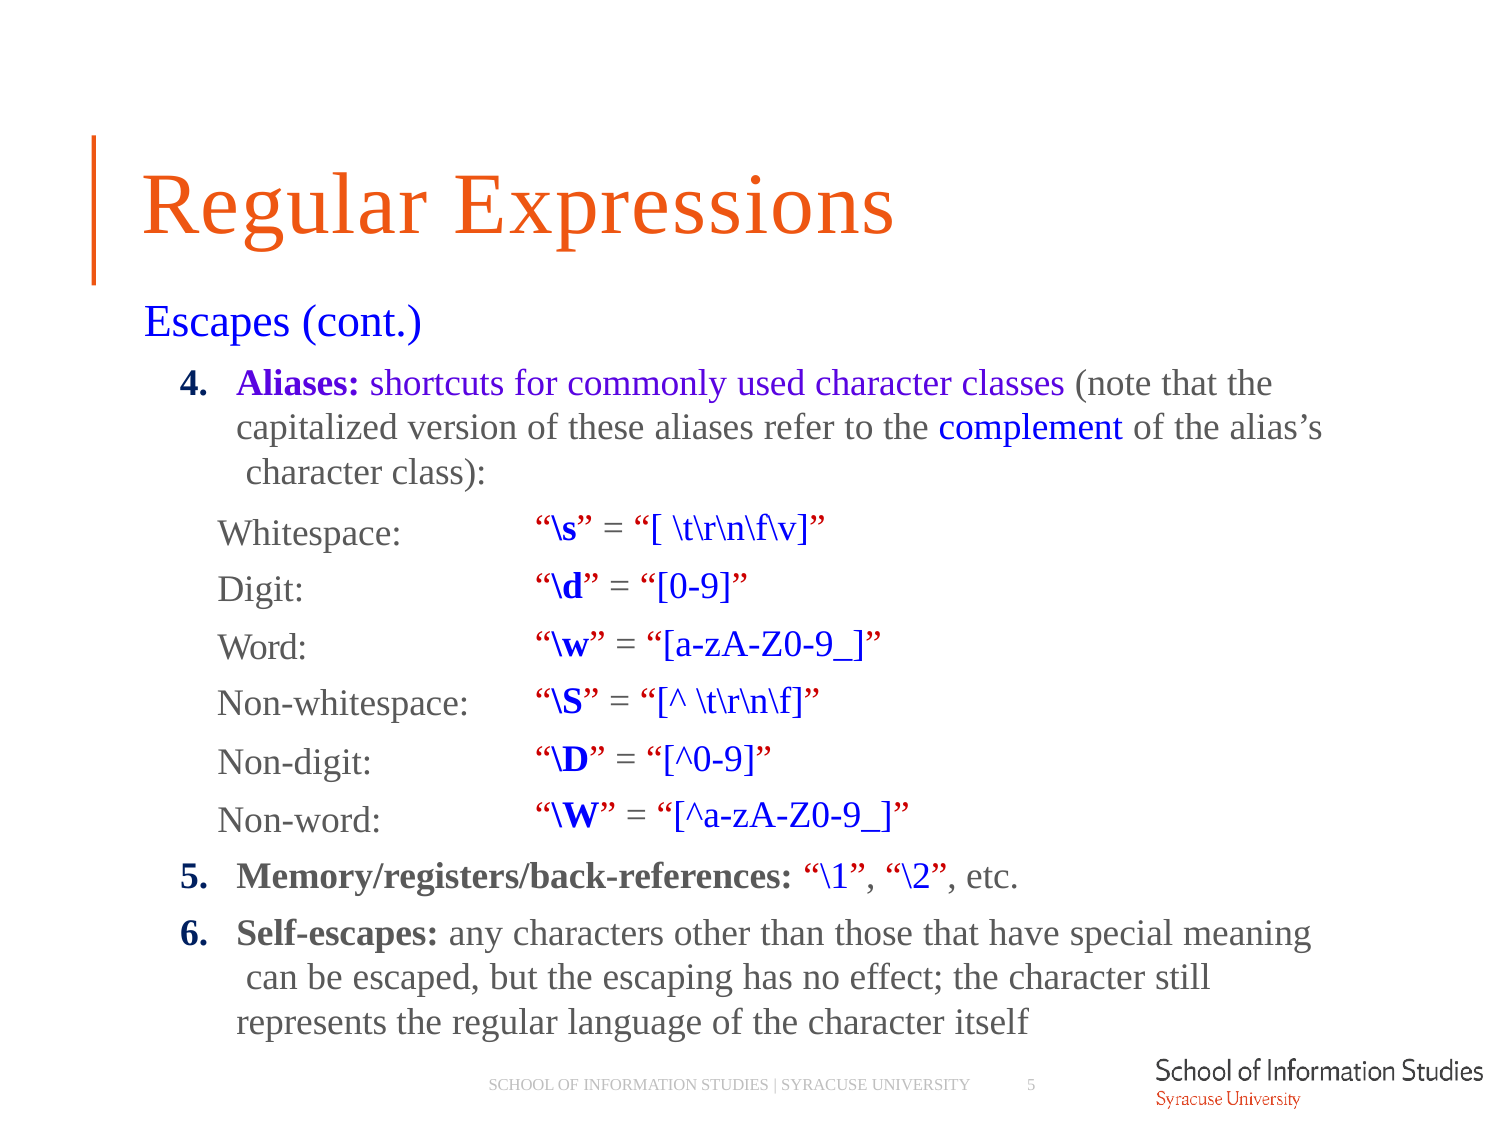

# Regular Expressions
Escapes (cont.)
4.	Aliases: shortcuts for commonly used character classes (note that the  capitalized version of these aliases refer to the complement of the alias’s  character class):
“\s” = “[ \t\r\n\f\v]”
“\d” = “[0-9]”
“\w” = “[a-zA-Z0-9_]”
“\S” = “[^ \t\r\n\f]”
“\D” = “[^0-9]”
“\W” = “[^a-zA-Z0-9_]”
­ Whitespace:
­ Digit:
­ Word:
­ Non-whitespace:
­ Non-digit:
­ Non-word:
Memory/registers/back-references: “\1”, “\2”, etc.
Self-escapes: any characters other than those that have special meaning  can be escaped, but the escaping has no effect; the character still  represents the regular language of the character itself
SCHOOL OF INFORMATION STUDIES | SYRACUSE UNIVERSITY
5